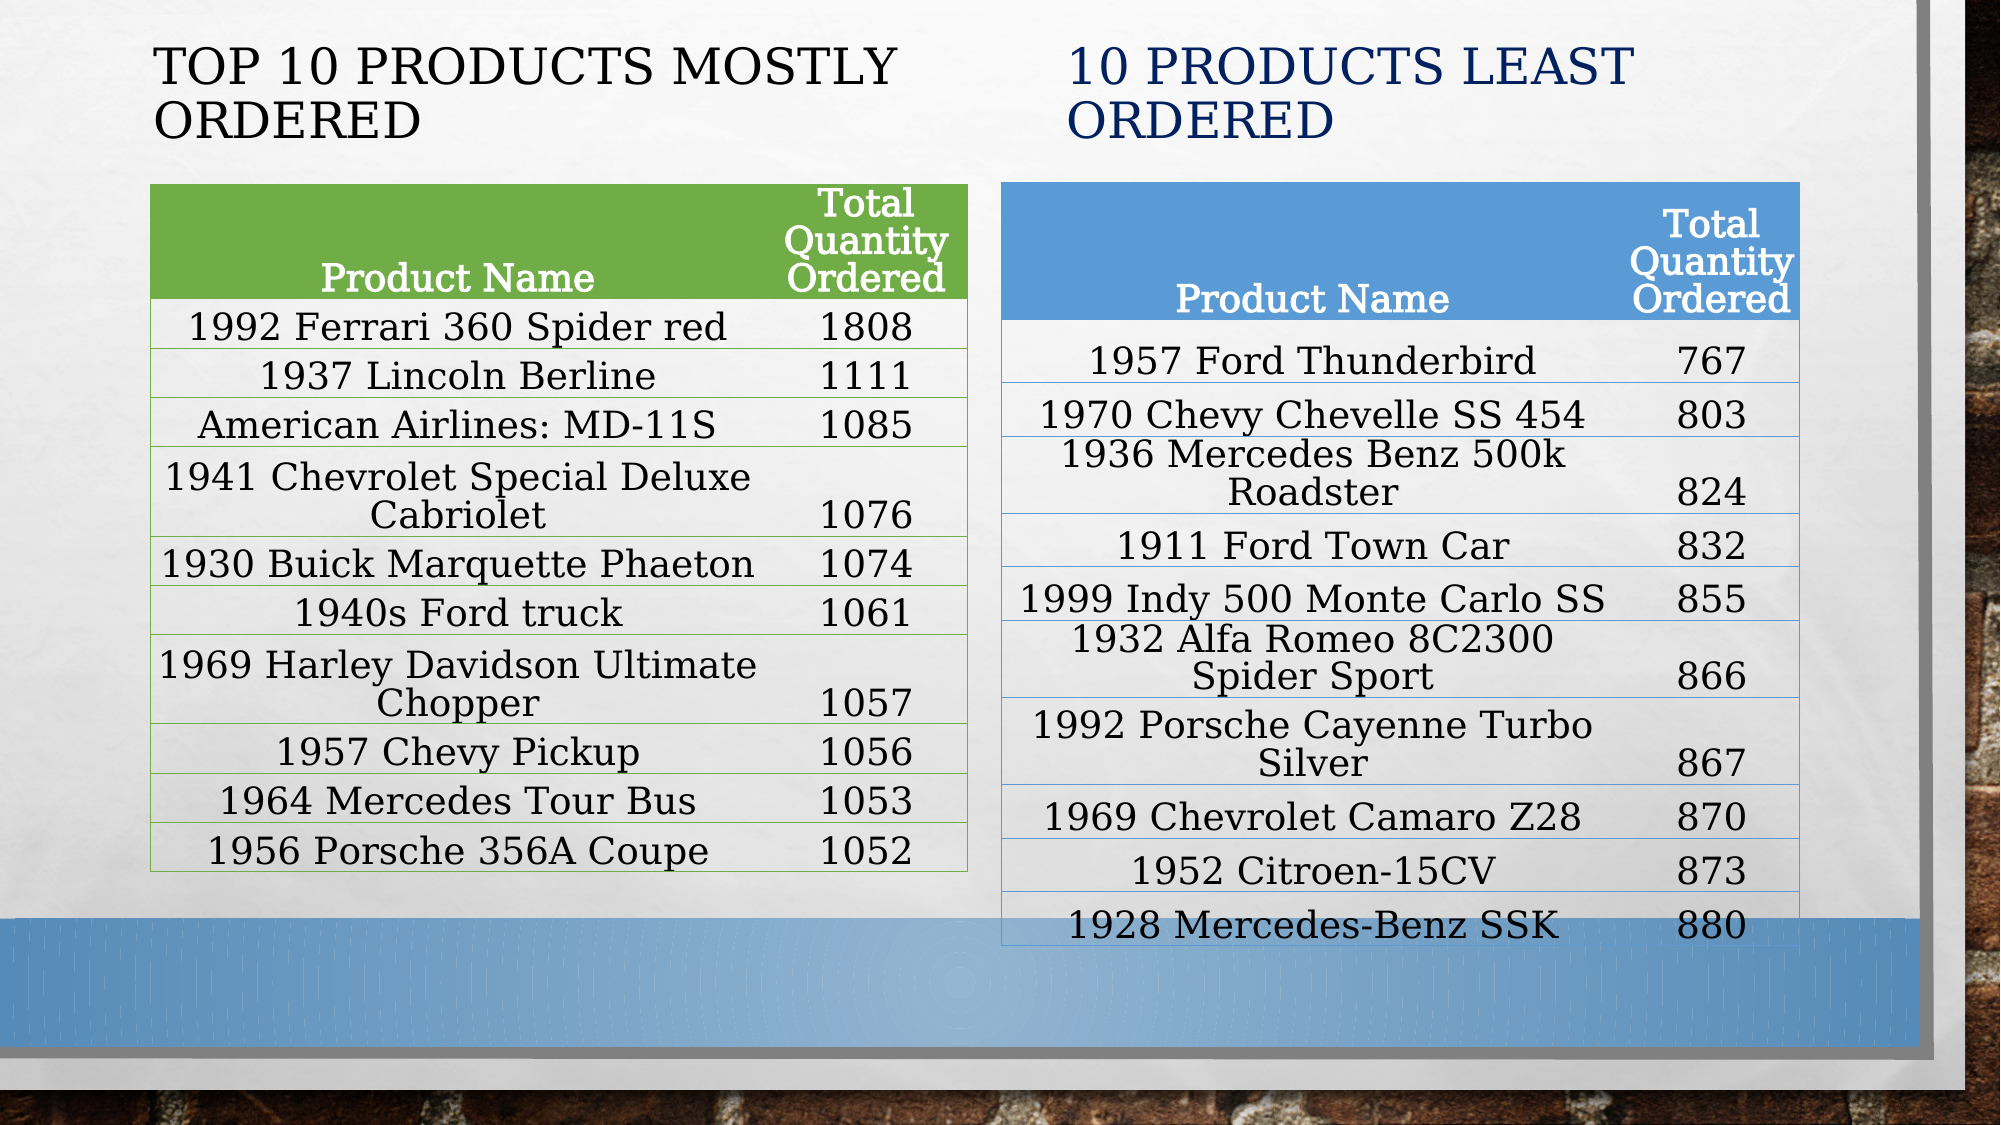

#
Top 10 products mostly ordered
10 products least ordered
|  |  |
| --- | --- |
| Product Name | Total Quantity Ordered |
| 1992 Ferrari 360 Spider red | 1808 |
| 1937 Lincoln Berline | 1111 |
| American Airlines: MD-11S | 1085 |
| 1941 Chevrolet Special Deluxe Cabriolet | 1076 |
| 1930 Buick Marquette Phaeton | 1074 |
| 1940s Ford truck | 1061 |
| 1969 Harley Davidson Ultimate Chopper | 1057 |
| 1957 Chevy Pickup | 1056 |
| 1964 Mercedes Tour Bus | 1053 |
| 1956 Porsche 356A Coupe | 1052 |
| Product Name | Total Quantity Ordered |
| --- | --- |
| 1957 Ford Thunderbird | 767 |
| 1970 Chevy Chevelle SS 454 | 803 |
| 1936 Mercedes Benz 500k Roadster | 824 |
| 1911 Ford Town Car | 832 |
| 1999 Indy 500 Monte Carlo SS | 855 |
| 1932 Alfa Romeo 8C2300 Spider Sport | 866 |
| 1992 Porsche Cayenne Turbo Silver | 867 |
| 1969 Chevrolet Camaro Z28 | 870 |
| 1952 Citroen-15CV | 873 |
| 1928 Mercedes-Benz SSK | 880 |